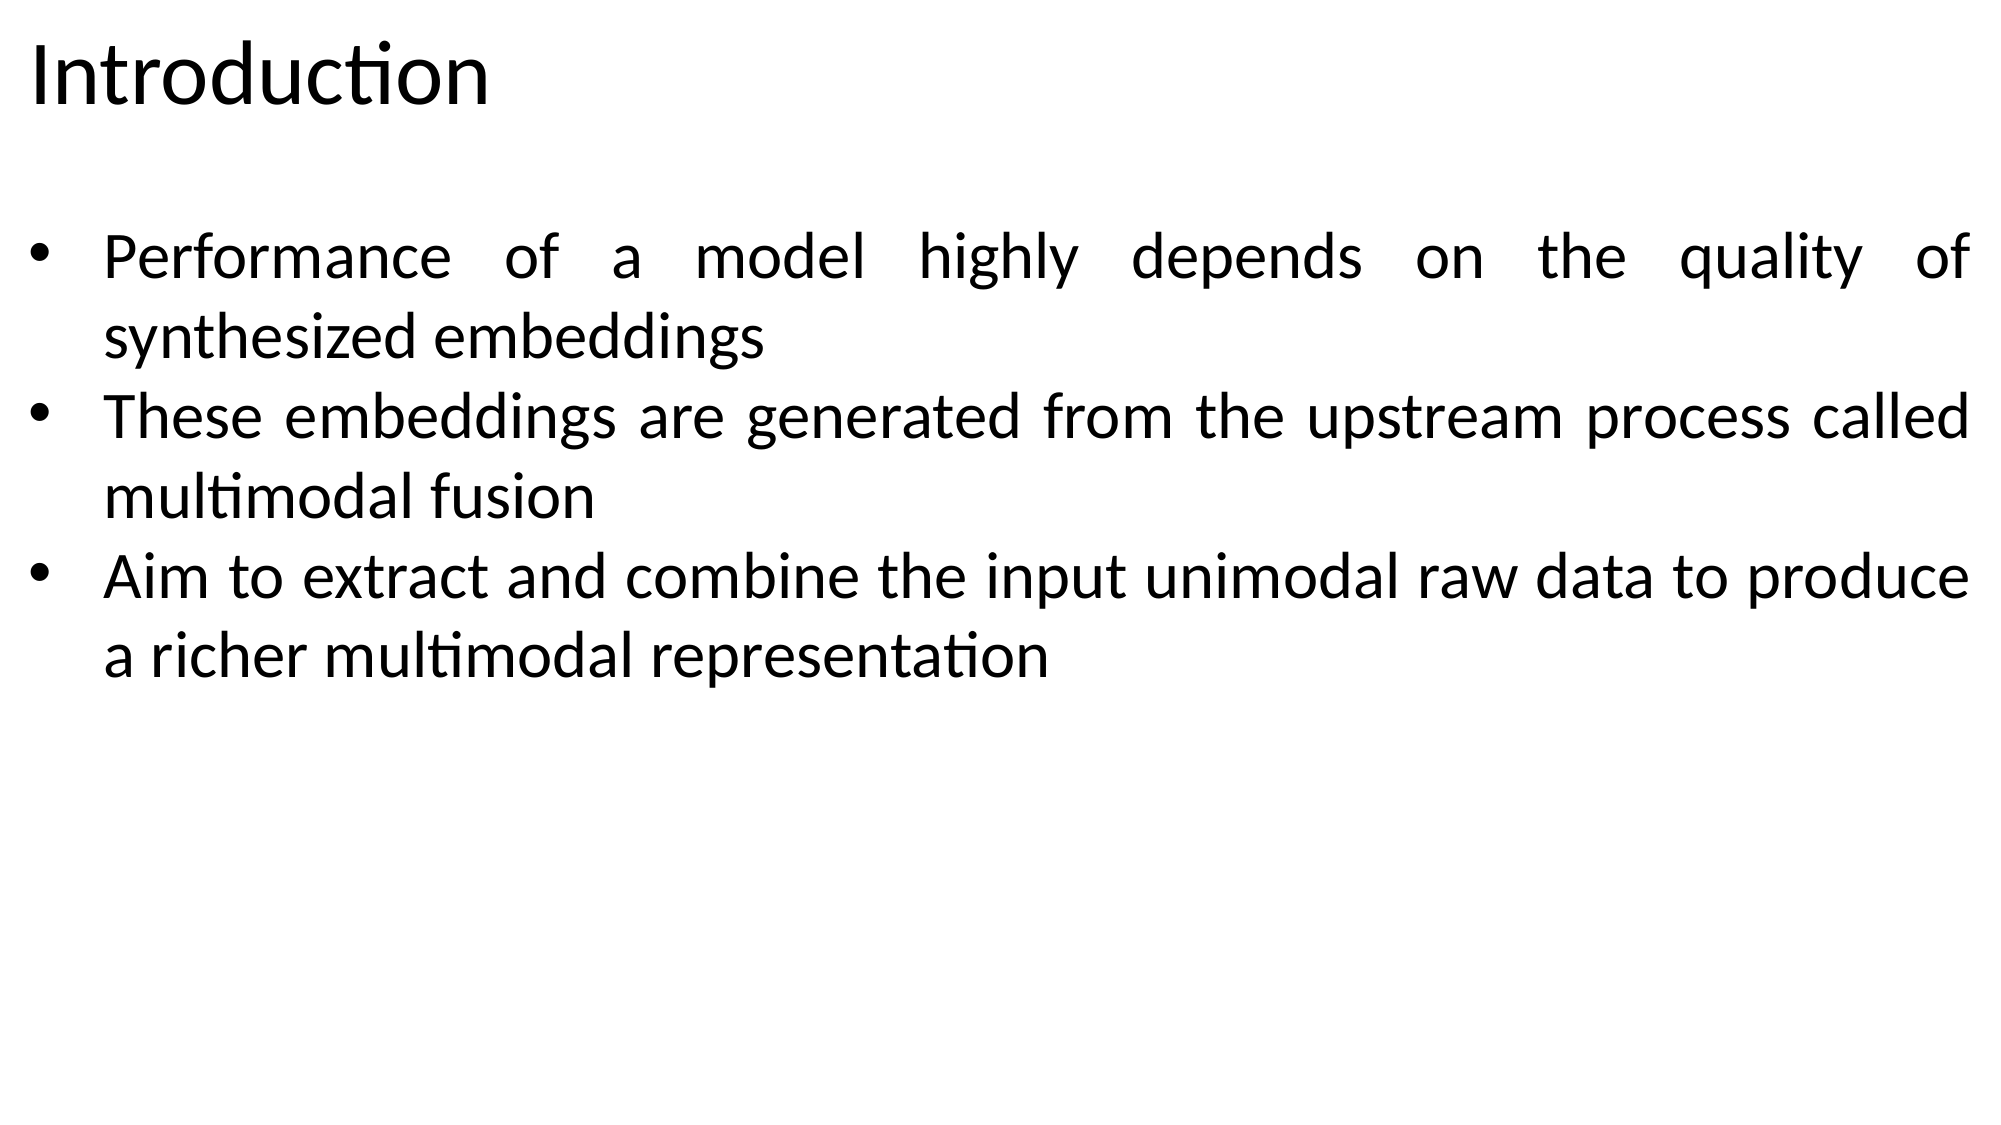

# Introduction
Performance of a model highly depends on the quality of synthesized embeddings
These embeddings are generated from the upstream process called multimodal fusion
Aim to extract and combine the input unimodal raw data to produce a richer multimodal representation